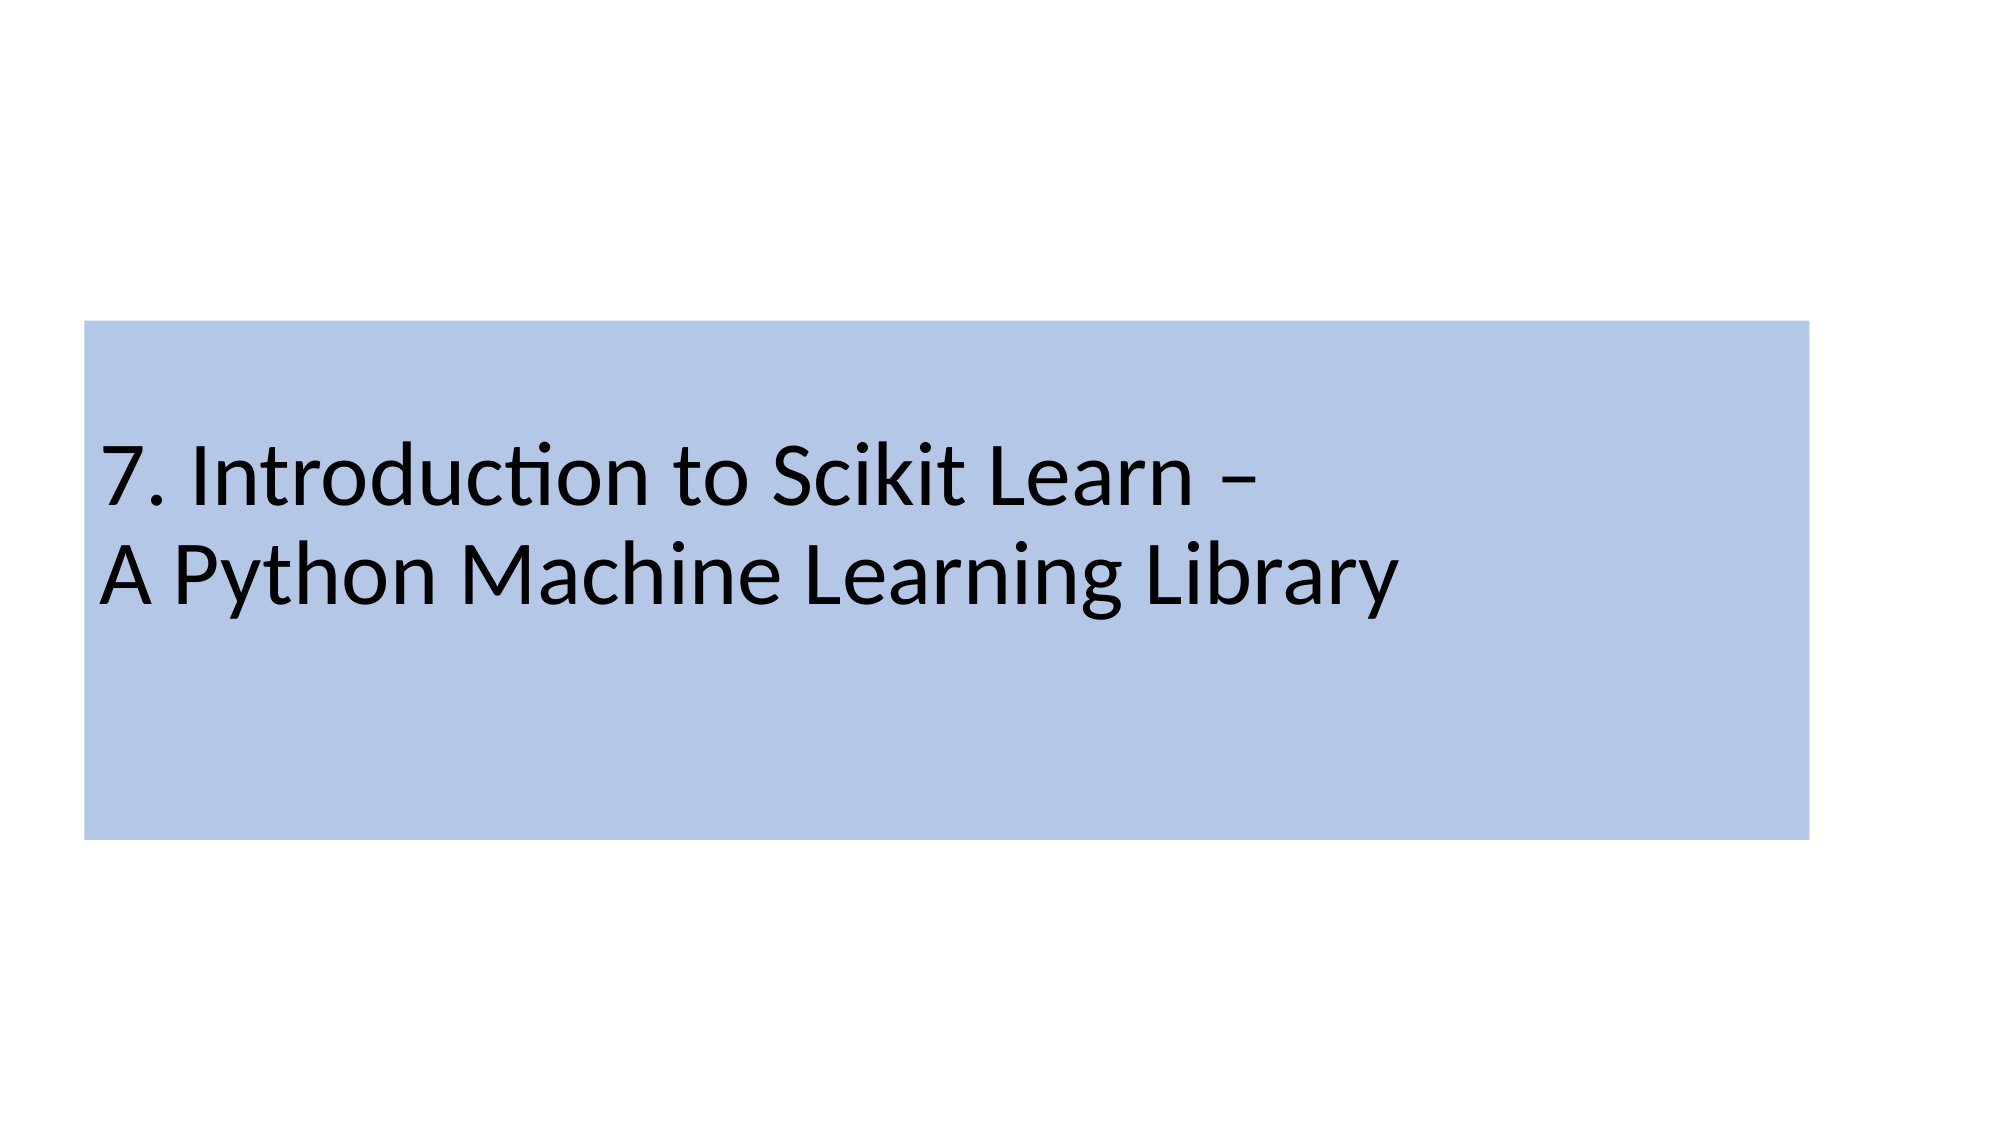

# 7. Introduction to Scikit Learn – A Python Machine Learning Library